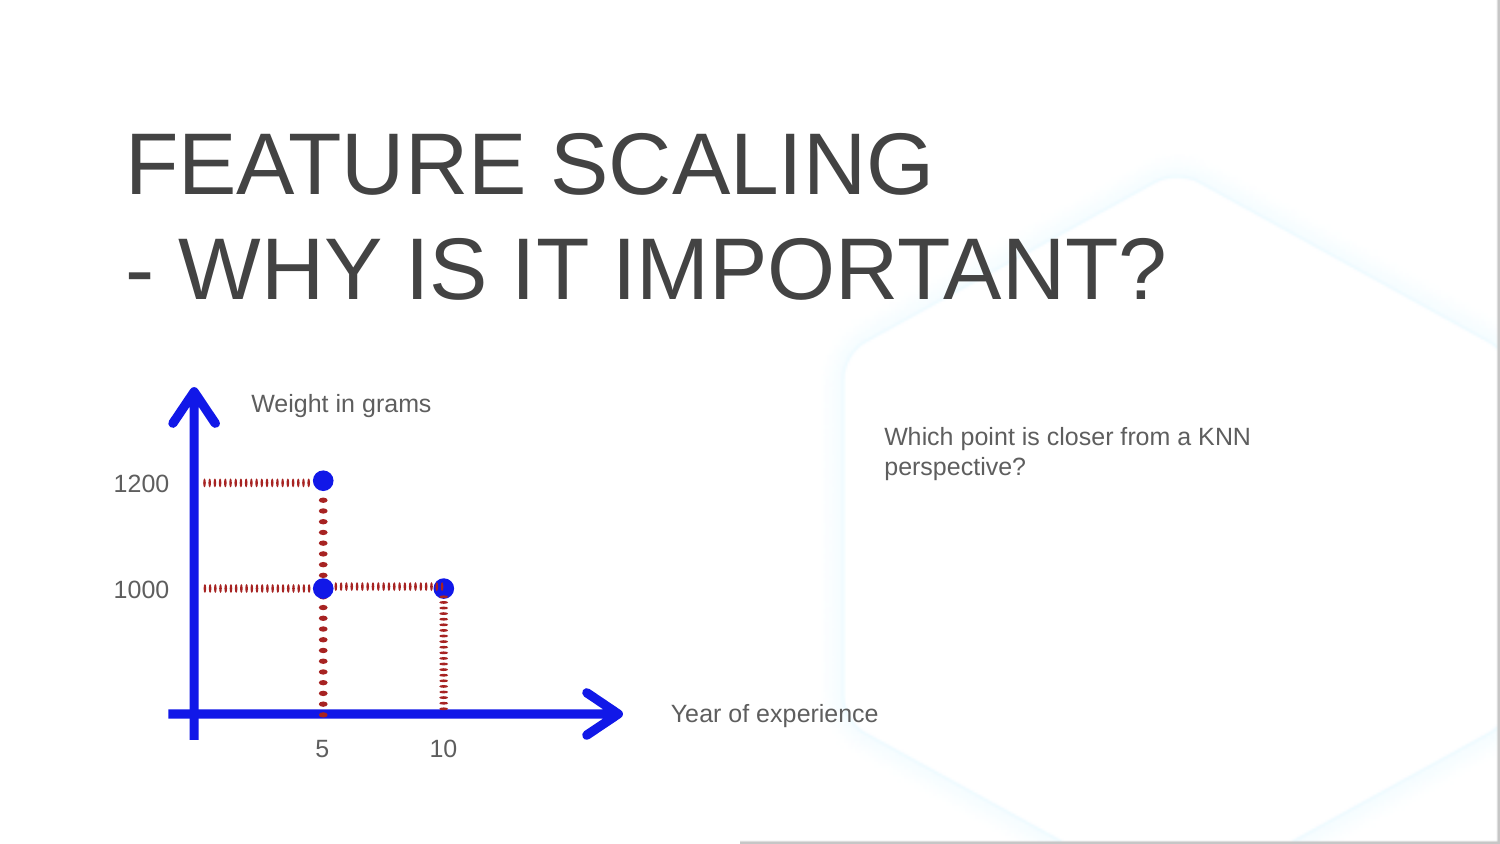

# FEATURE SCALING - WHY IS IT IMPORTANT?
Weight in grams
Which point is closer from a KNN perspective?
1200

1000

Year of experience
5
10